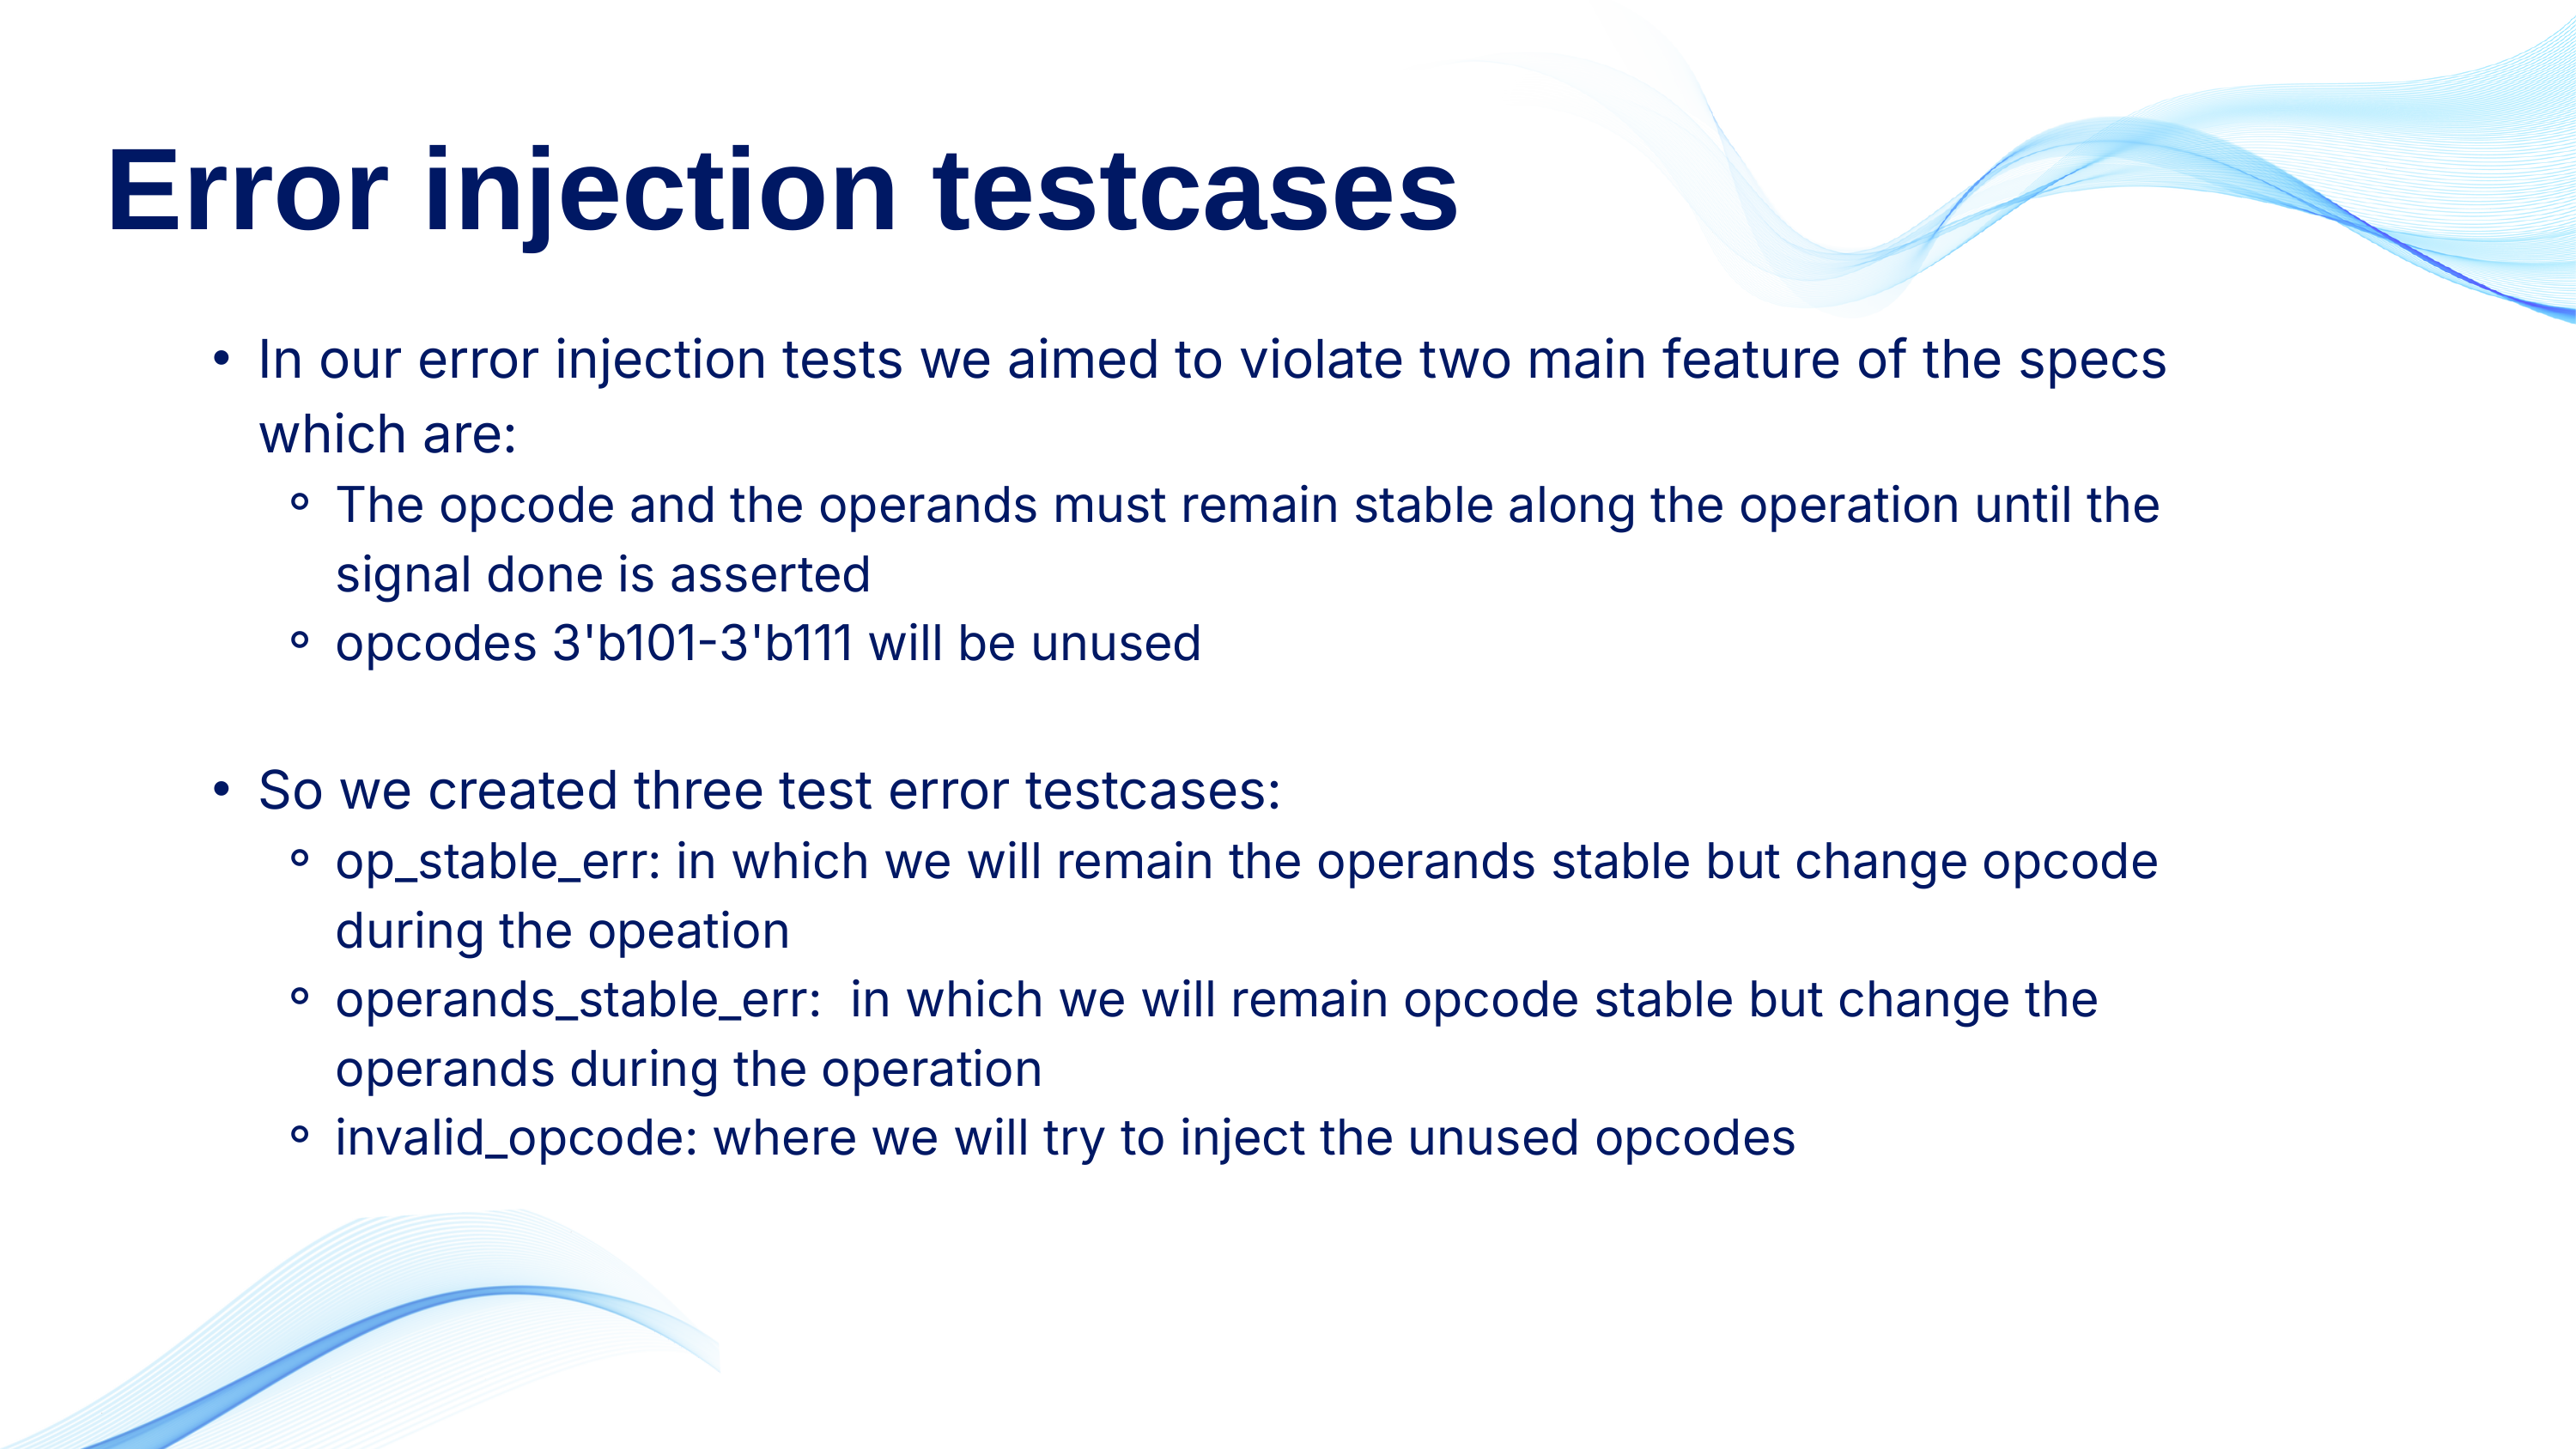

Error injection testcases
In our error injection tests we aimed to violate two main feature of the specs which are:
The opcode and the operands must remain stable along the operation until the signal done is asserted
opcodes 3'b101-3'b111 will be unused

So we created three test error testcases:
op_stable_err: in which we will remain the operands stable but change opcode during the opeation
operands_stable_err:  in which we will remain opcode stable but change the operands during the operation
invalid_opcode: where we will try to inject the unused opcodes